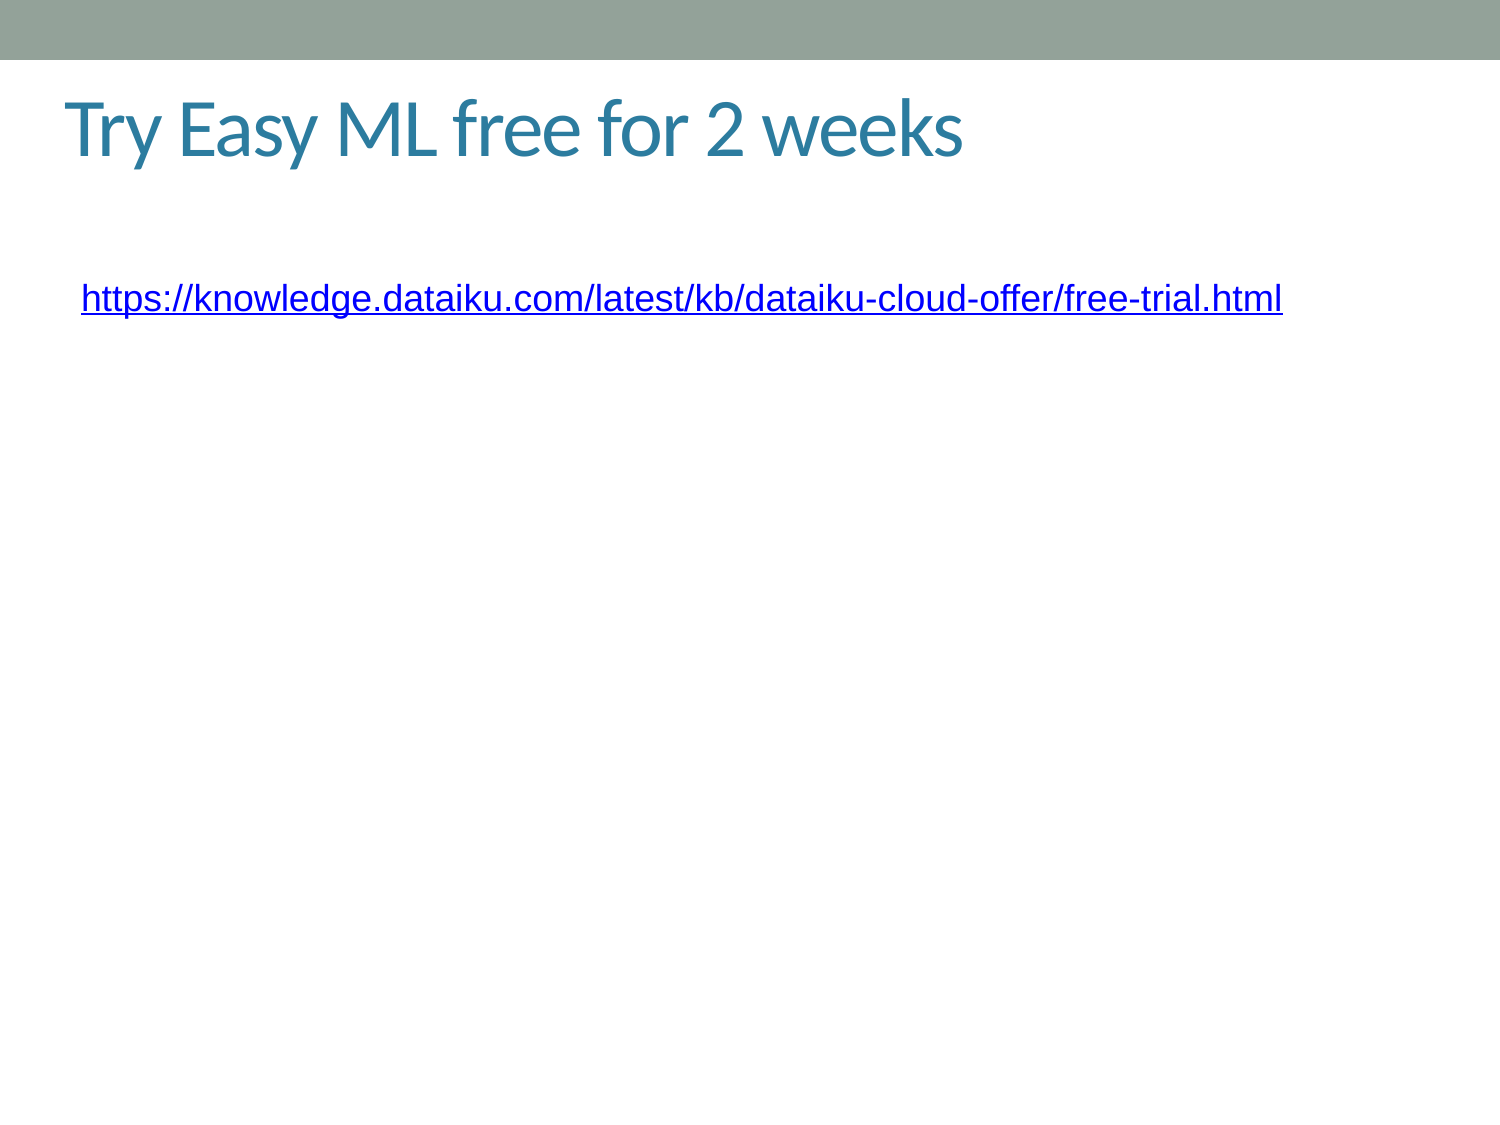

Try Easy ML free for 2 weeks
https://knowledge.dataiku.com/latest/kb/dataiku-cloud-offer/free-trial.html